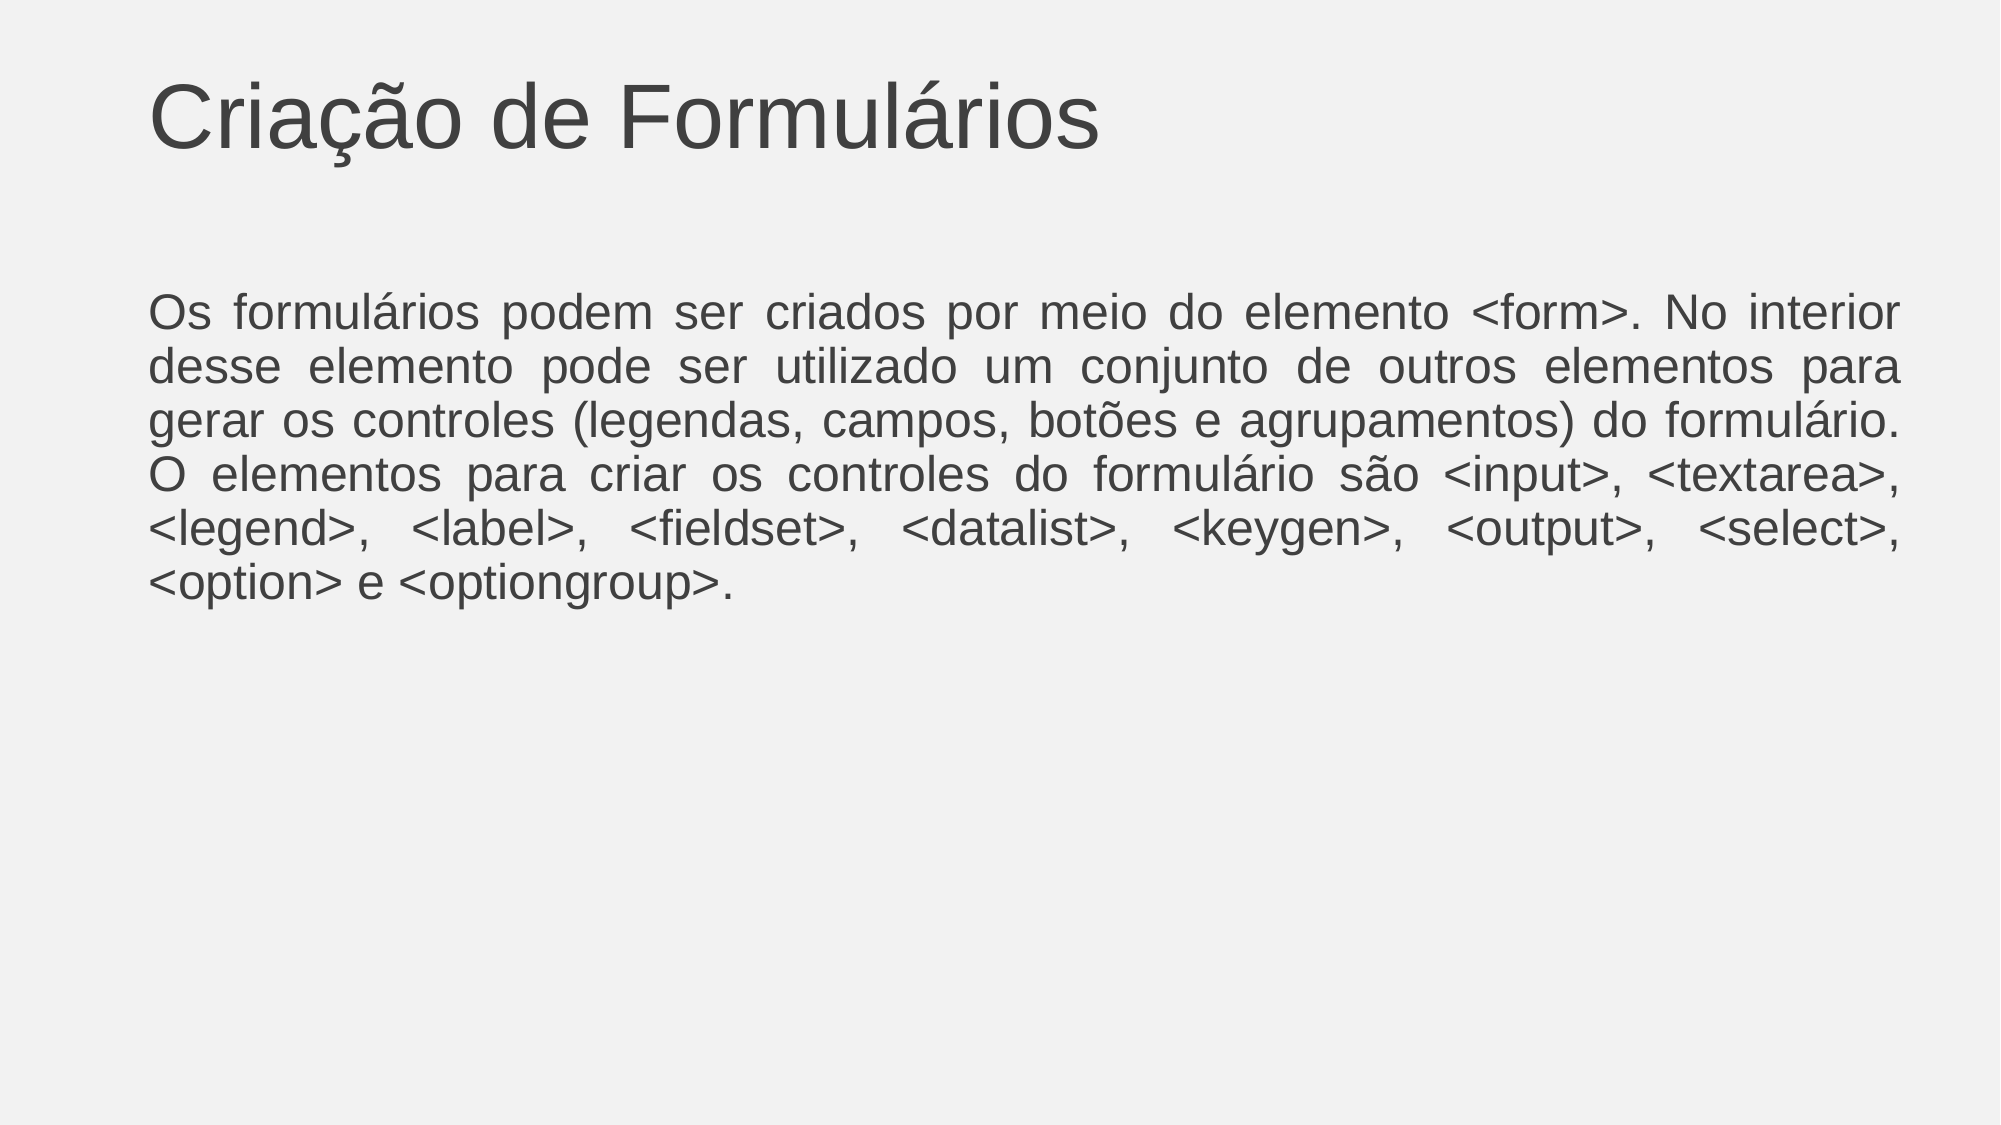

# Criação de Formulários
Os formulários podem ser criados por meio do elemento <form>. No interior desse elemento pode ser utilizado um conjunto de outros elementos para gerar os controles (legendas, campos, botões e agrupamentos) do formulário. O elementos para criar os controles do formulário são <input>, <textarea>, <legend>, <label>, <fieldset>, <datalist>, <keygen>, <output>, <select>, <option> e <optiongroup>.